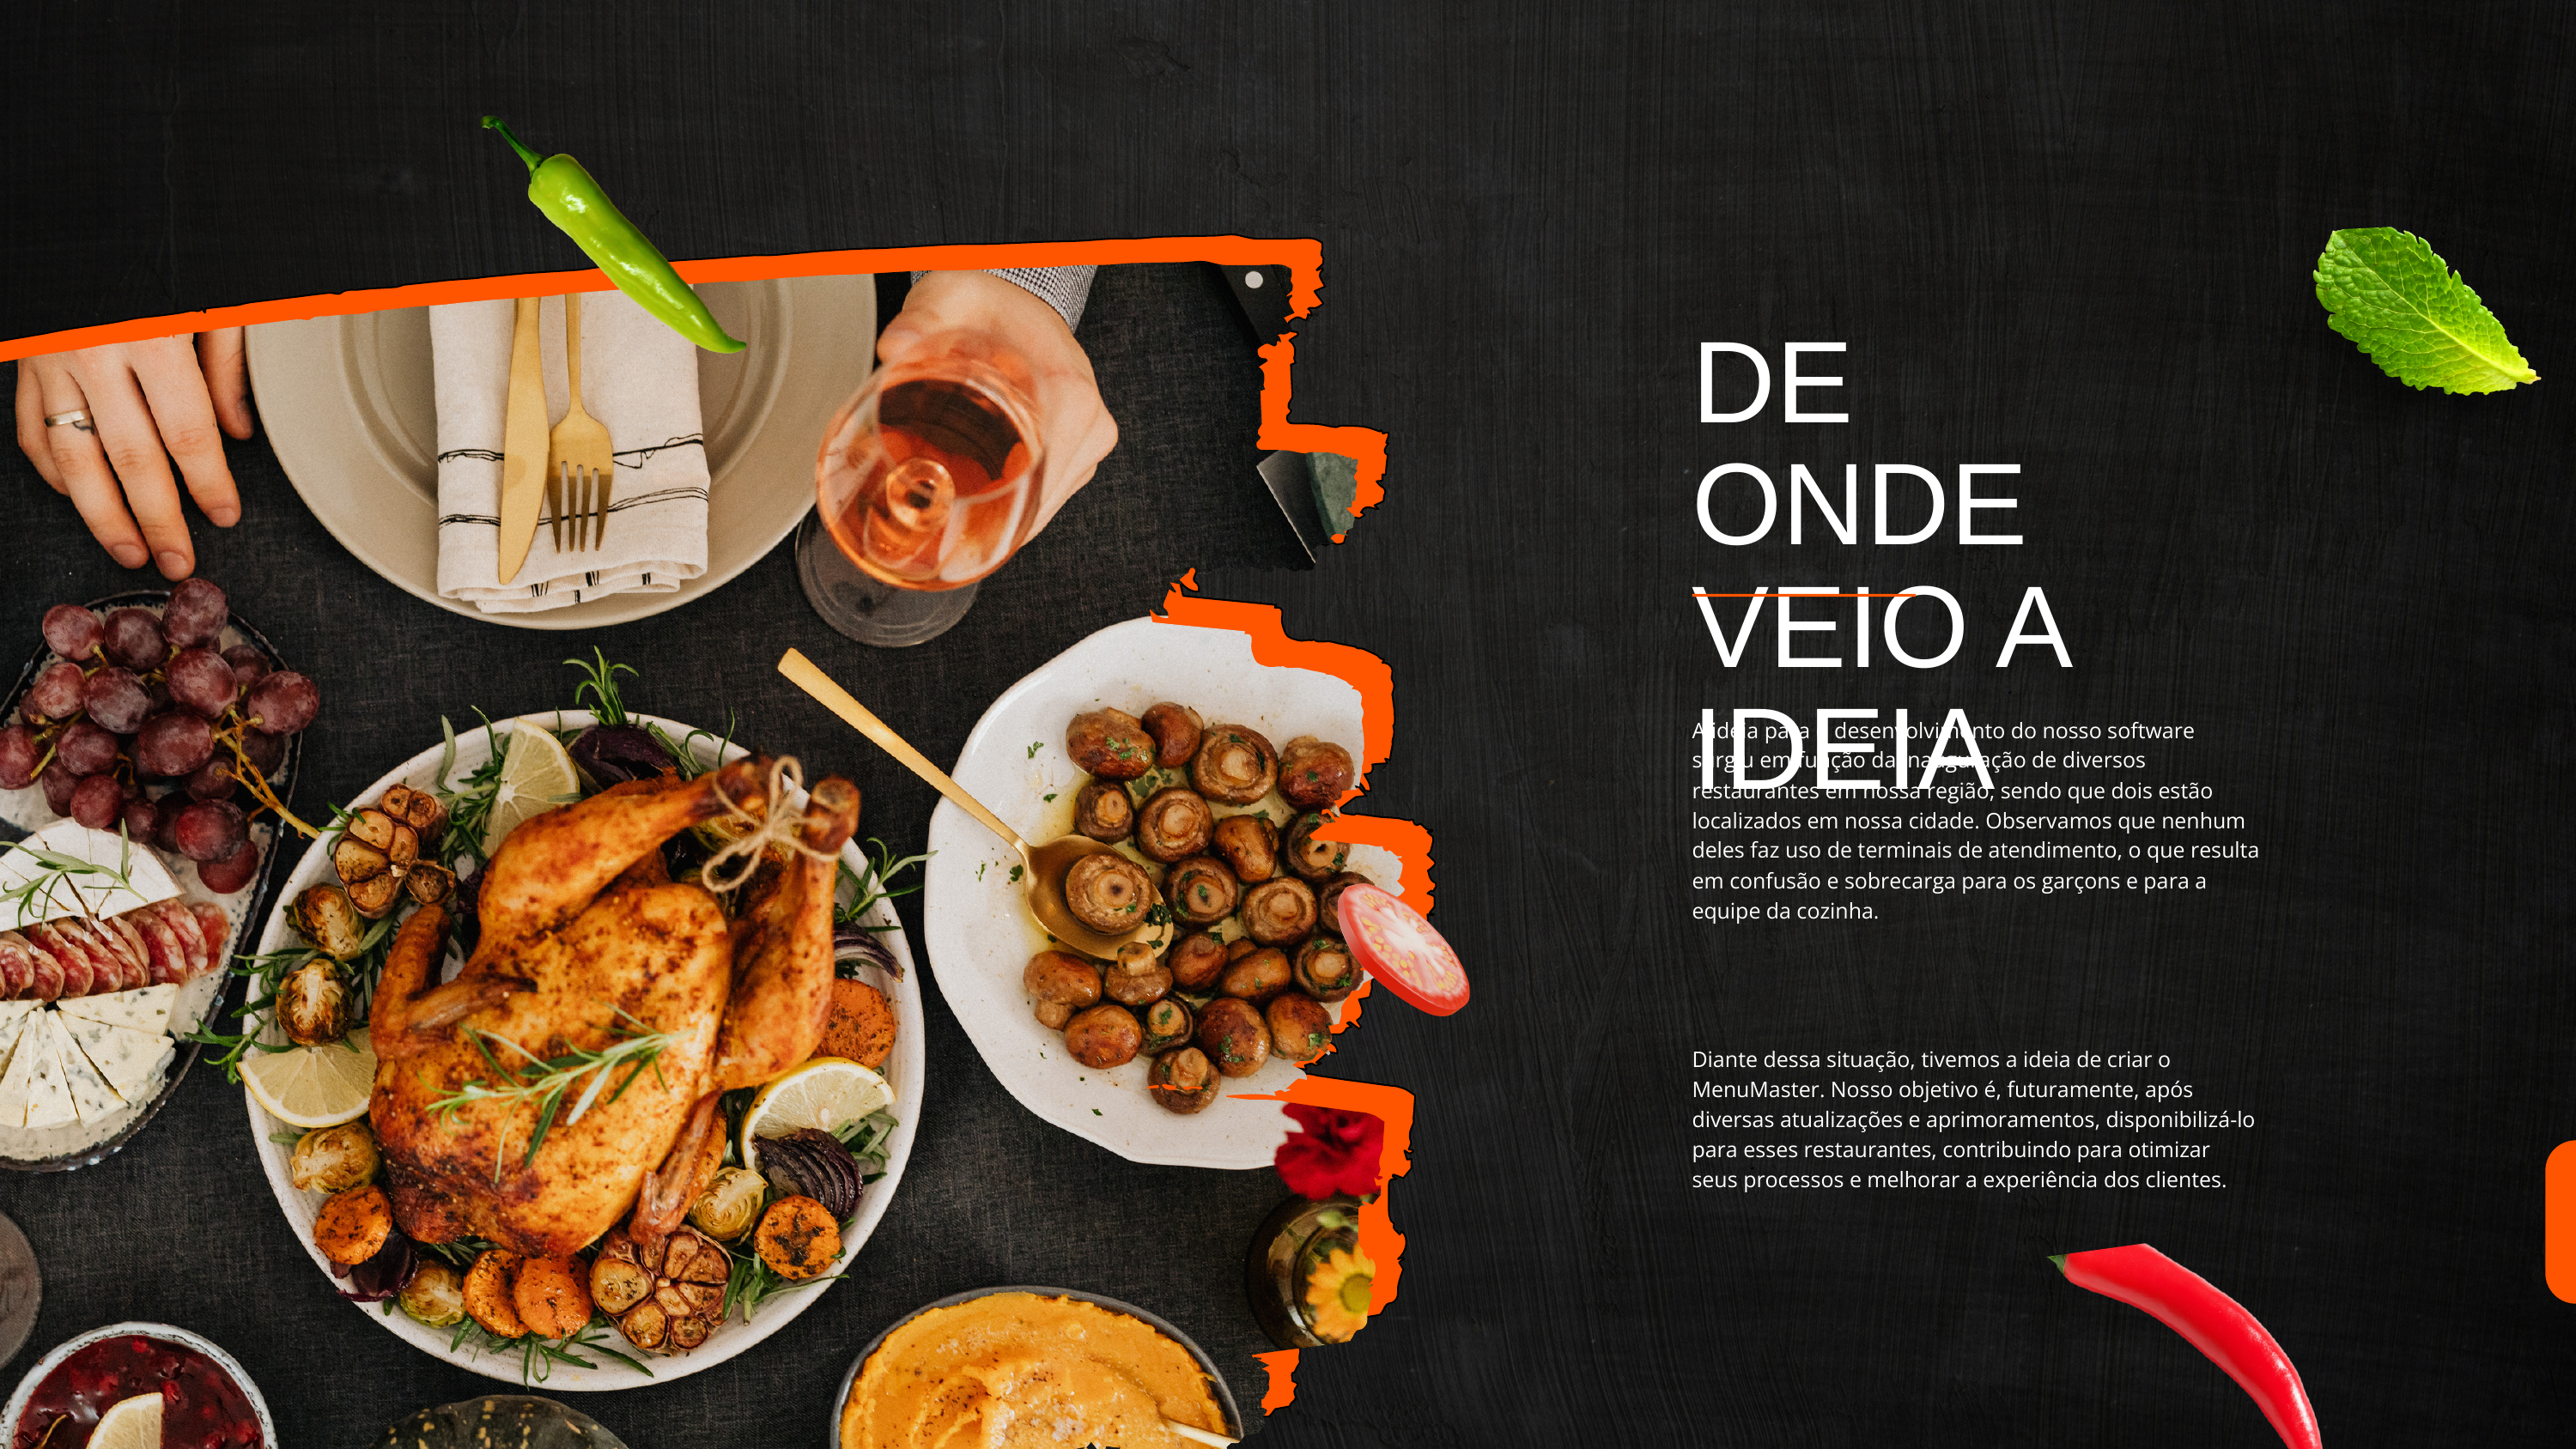

DE ONDE VEIO A IDEIA

A ideia para o desenvolvimento do nosso software surgiu em função da inauguração de diversos restaurantes em nossa região, sendo que dois estão localizados em nossa cidade. Observamos que nenhum deles faz uso de terminais de atendimento, o que resulta em confusão e sobrecarga para os garçons e para a equipe da cozinha.

Diante dessa situação, tivemos a ideia de criar o MenuMaster. Nosso objetivo é, futuramente, após diversas atualizações e aprimoramentos, disponibilizá-lo para esses restaurantes, contribuindo para otimizar seus processos e melhorar a experiência dos clientes.